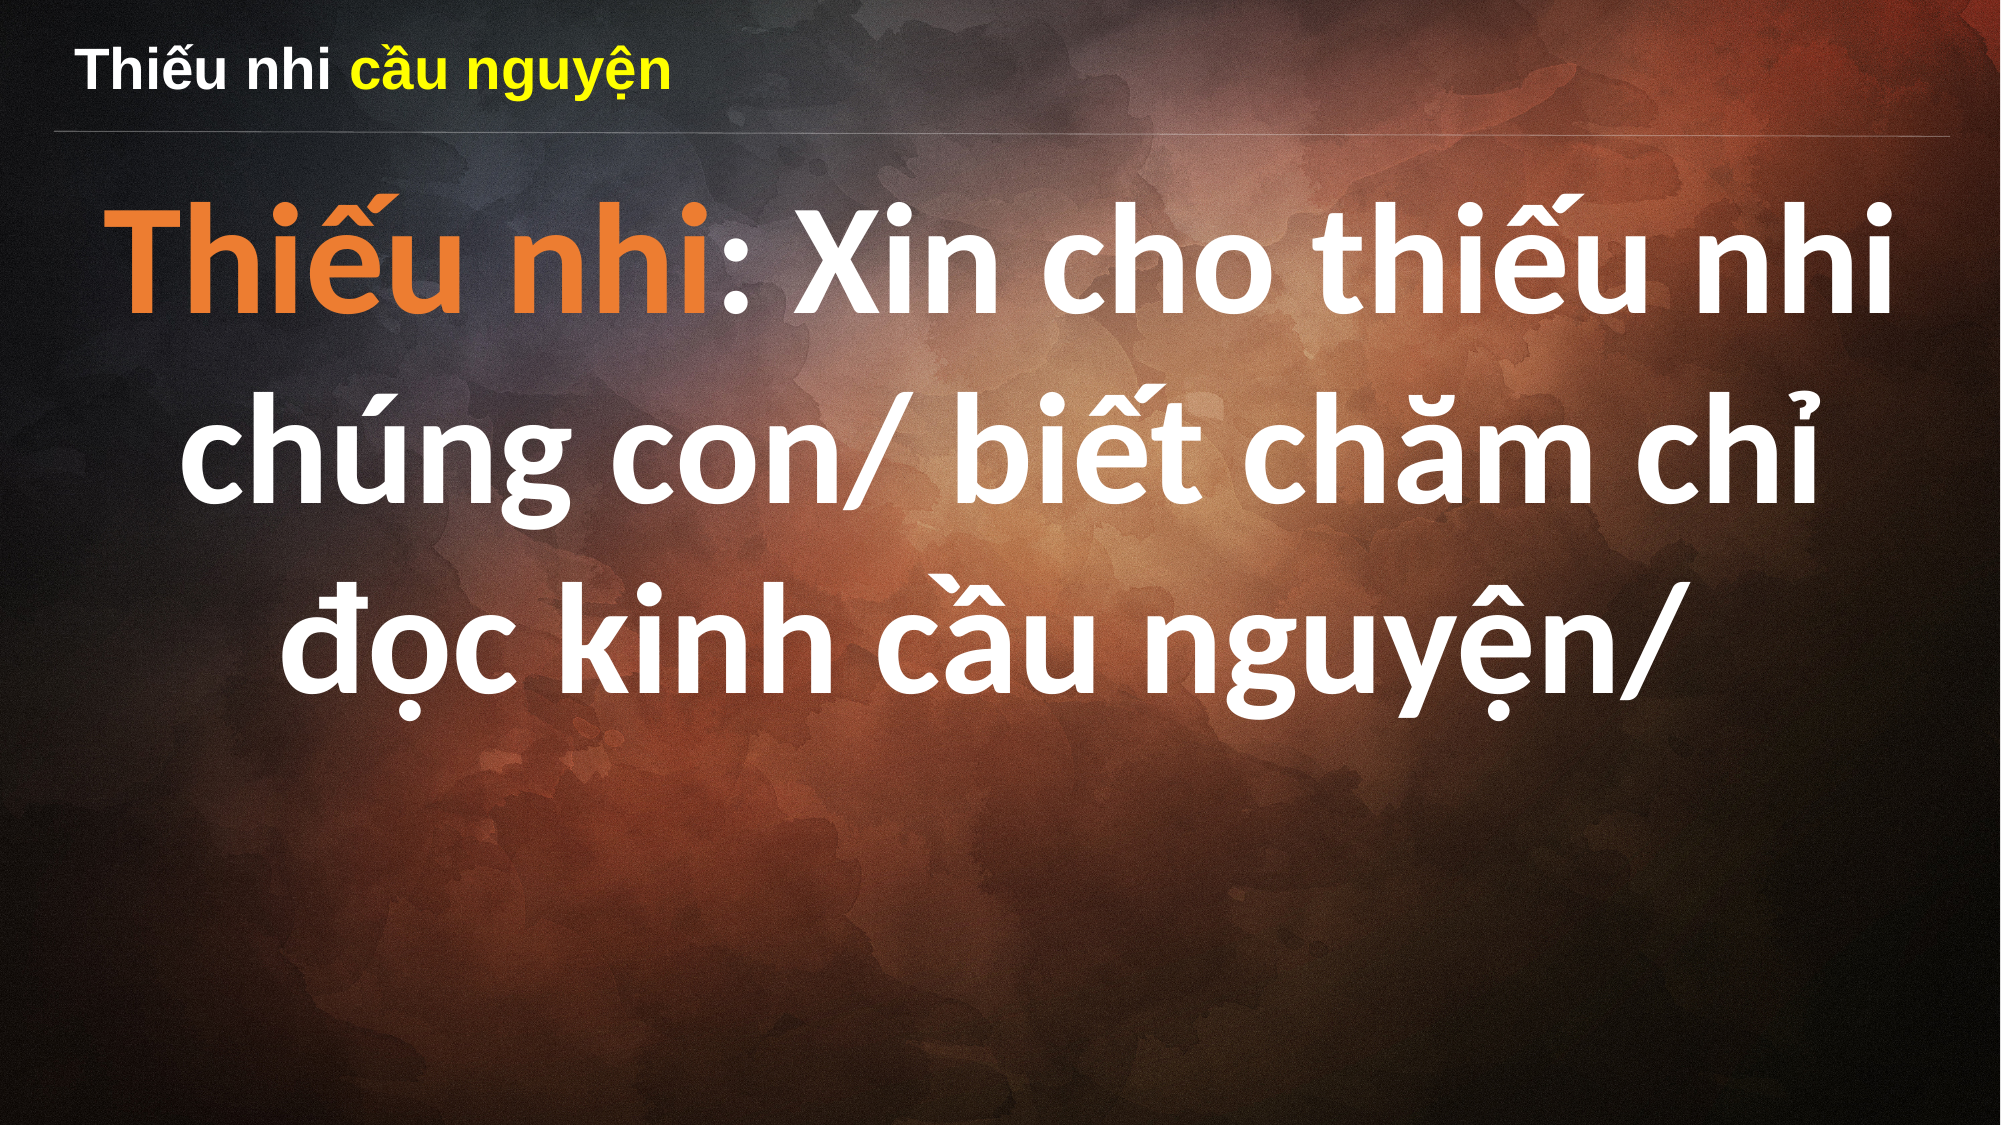

Thiếu nhi cầu nguyện
Thiếu nhi: Xin cho thiếu nhi chúng con/ biết chăm chỉ đọc kinh cầu nguyện/